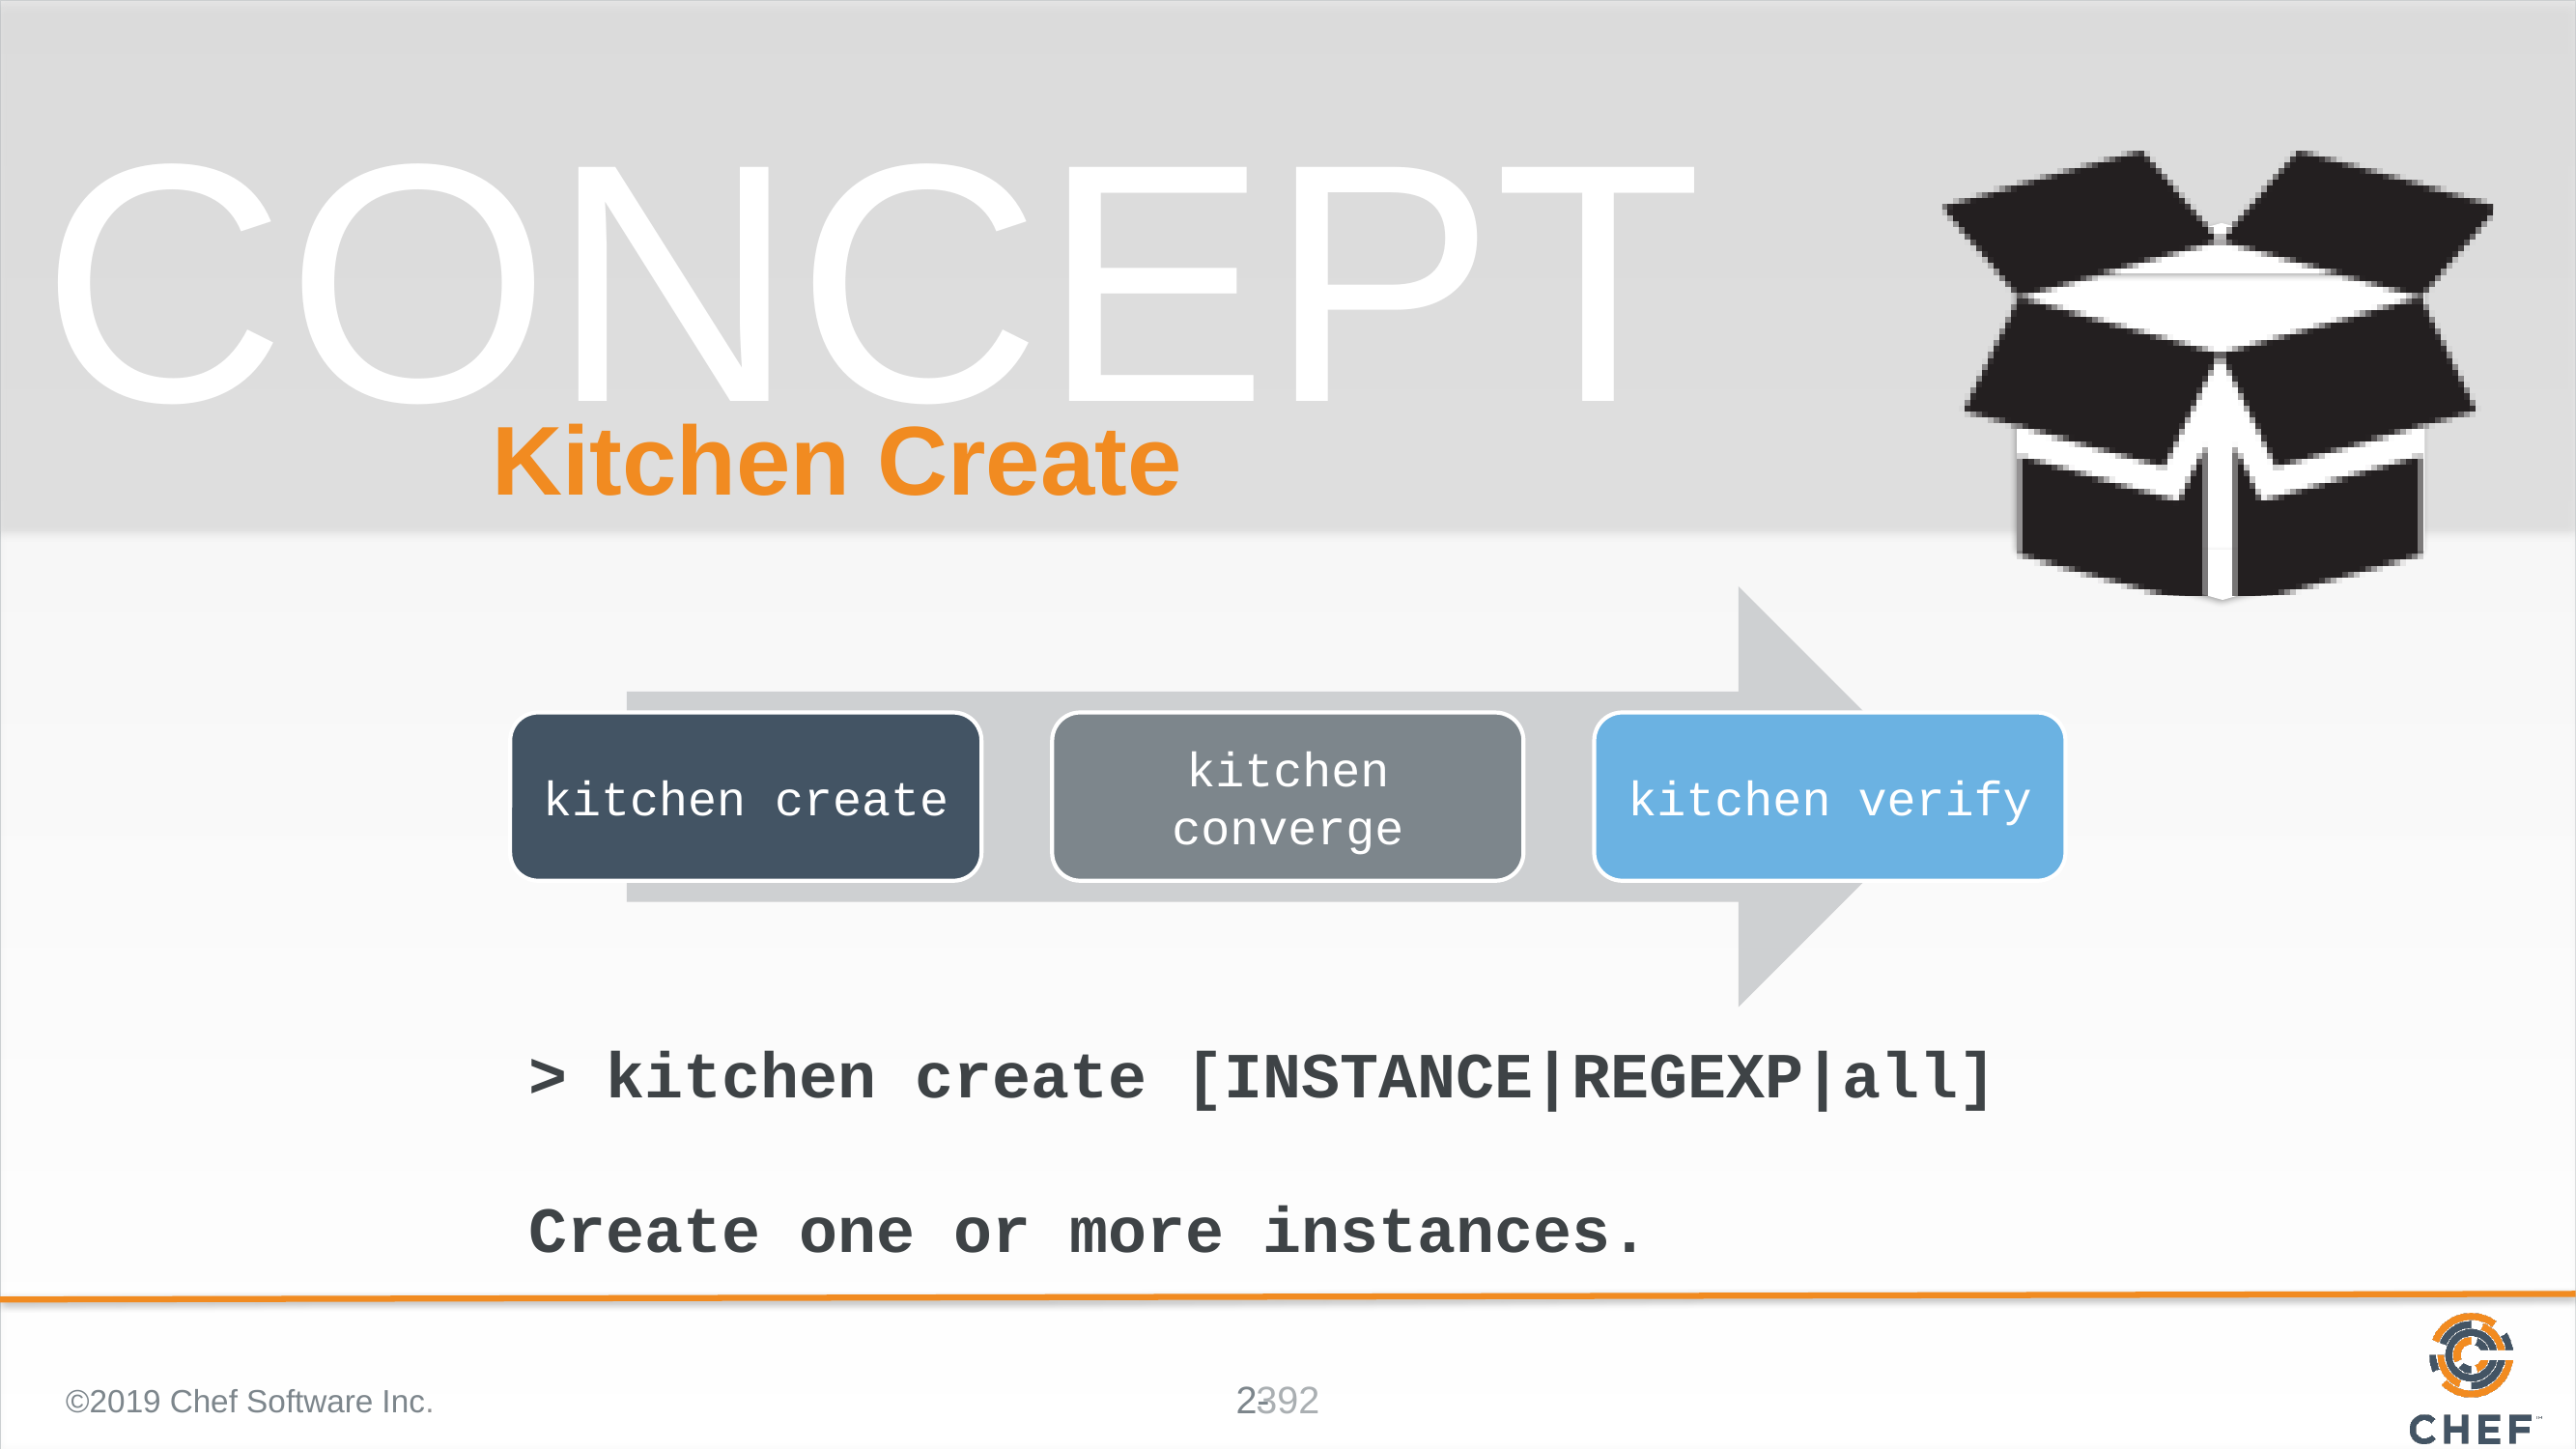

# Kitchen Create
kitchen create
kitchen converge
kitchen  verify
> kitchen create [INSTANCE|REGEXP|all]

Create one or more instances.
©2019 Chef Software Inc.
392